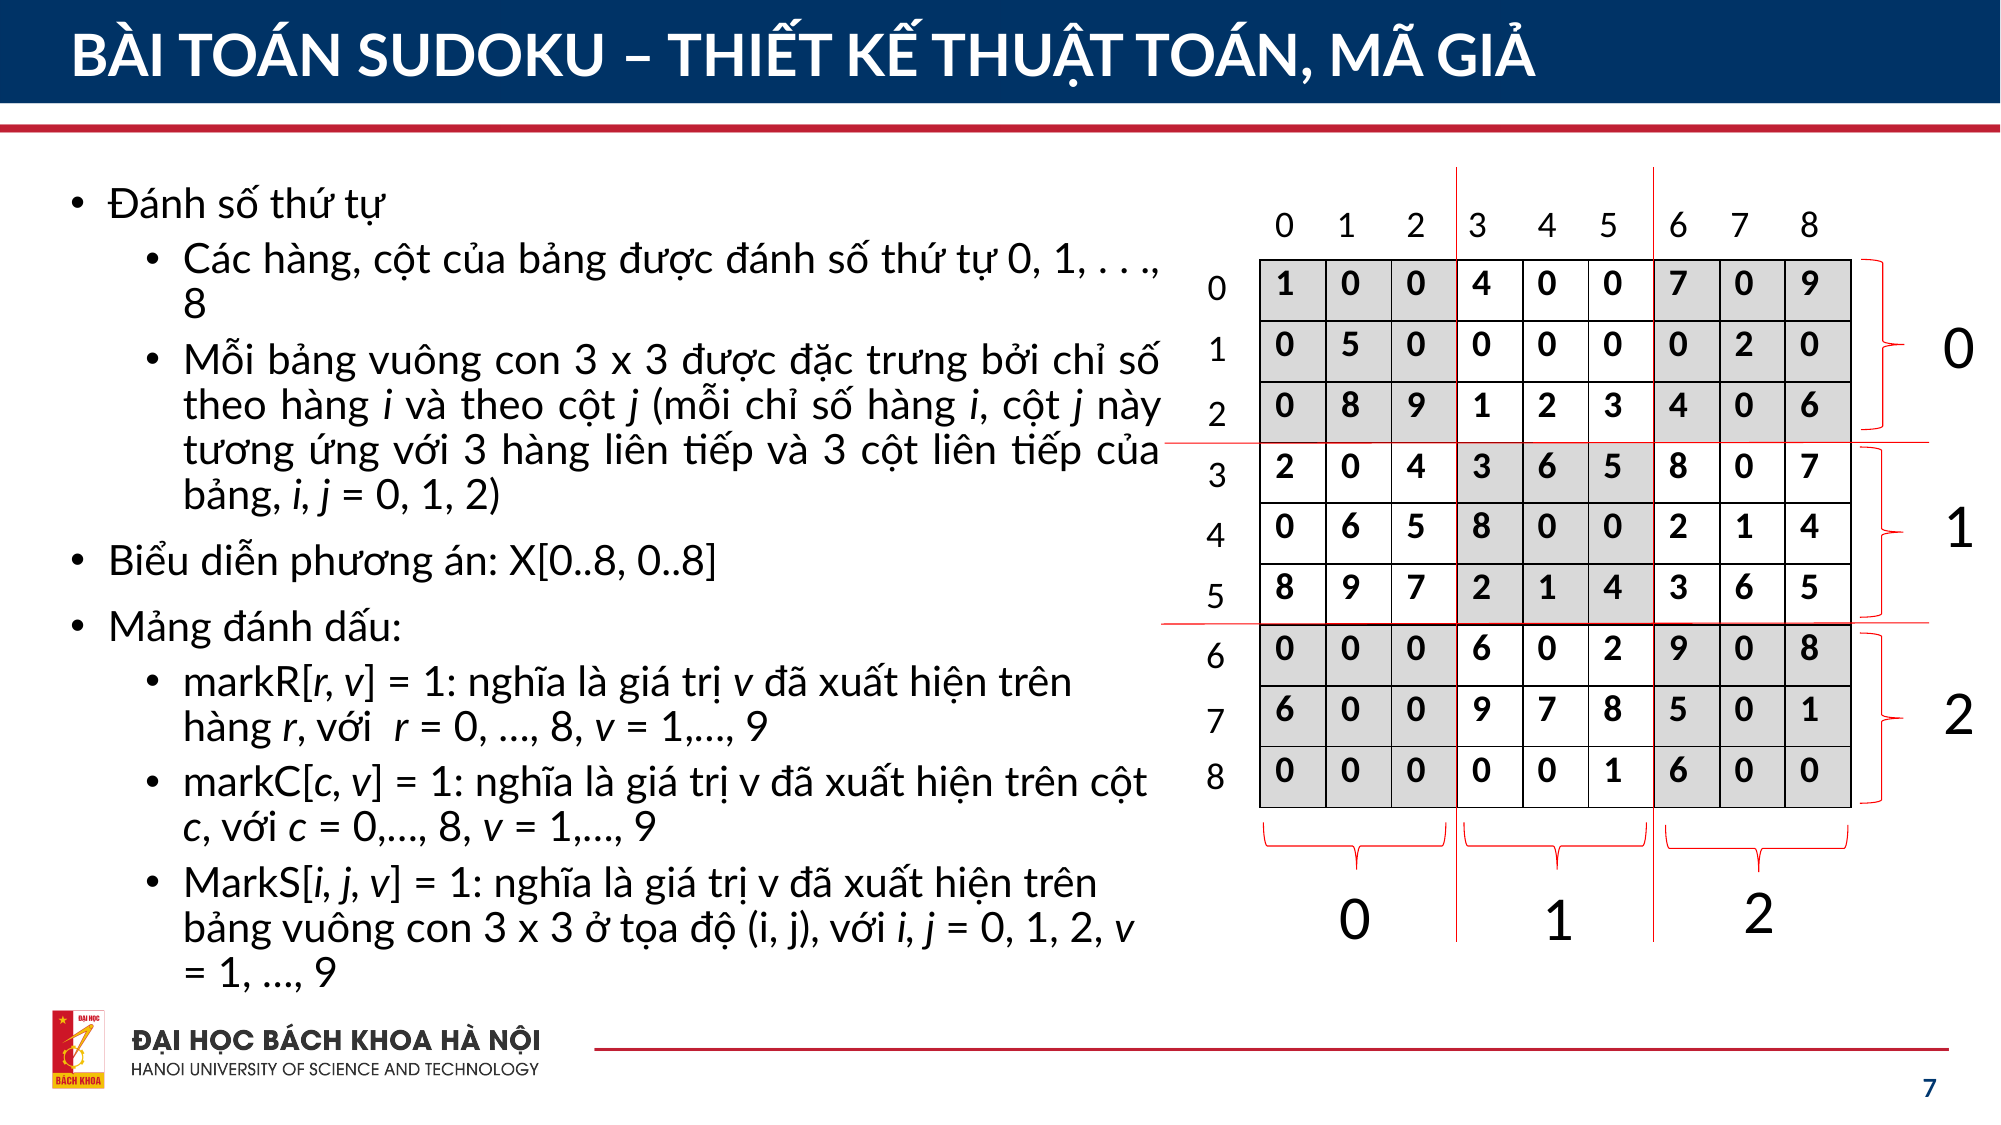

# BÀI TOÁN SUDOKU – THIẾT KẾ THUẬT TOÁN, MÃ GIẢ
Đánh số thứ tự
Các hàng, cột của bảng được đánh số thứ tự 0, 1, . . ., 8
Mỗi bảng vuông con 3 x 3 được đặc trưng bởi chỉ số theo hàng i và theo cột j (mỗi chỉ số hàng i, cột j này tương ứng với 3 hàng liên tiếp và 3 cột liên tiếp của bảng, i, j = 0, 1, 2)
Biểu diễn phương án: X[0..8, 0..8]
Mảng đánh dấu:
markR[r, v] = 1: nghĩa là giá trị v đã xuất hiện trên hàng r, với  r = 0, …, 8, v = 1,…, 9
markC[c, v] = 1: nghĩa là giá trị v đã xuất hiện trên cột c, với c = 0,…, 8, v = 1,…, 9
MarkS[i, j, v] = 1: nghĩa là giá trị v đã xuất hiện trên bảng vuông con 3 x 3 ở tọa độ (i, j), với i, j = 0, 1, 2, v = 1, …, 9

 0     1      2     3      4     5      6     7      8
0

| 1 | 0 | 0 | 4 | 0 | 0 | 7 | 0 | 9 |
| --- | --- | --- | --- | --- | --- | --- | --- | --- |
| 0 | 5 | 0 | 0 | 0 | 0 | 0 | 2 | 0 |
| 0 | 8 | 9 | 1 | 2 | 3 | 4 | 0 | 6 |
| 2 | 0 | 4 | 3 | 6 | 5 | 8 | 0 | 7 |
| 0 | 6 | 5 | 8 | 0 | 0 | 2 | 1 | 4 |
| 8 | 9 | 7 | 2 | 1 | 4 | 3 | 6 | 5 |
| 0 | 0 | 0 | 6 | 0 | 2 | 9 | 0 | 8 |
| 6 | 0 | 0 | 9 | 7 | 8 | 5 | 0 | 1 |
| 0 | 0 | 0 | 0 | 0 | 1 | 6 | 0 | 0 |
0
1
2
3

1
4
5
6

2
7
8

2
0
1
7